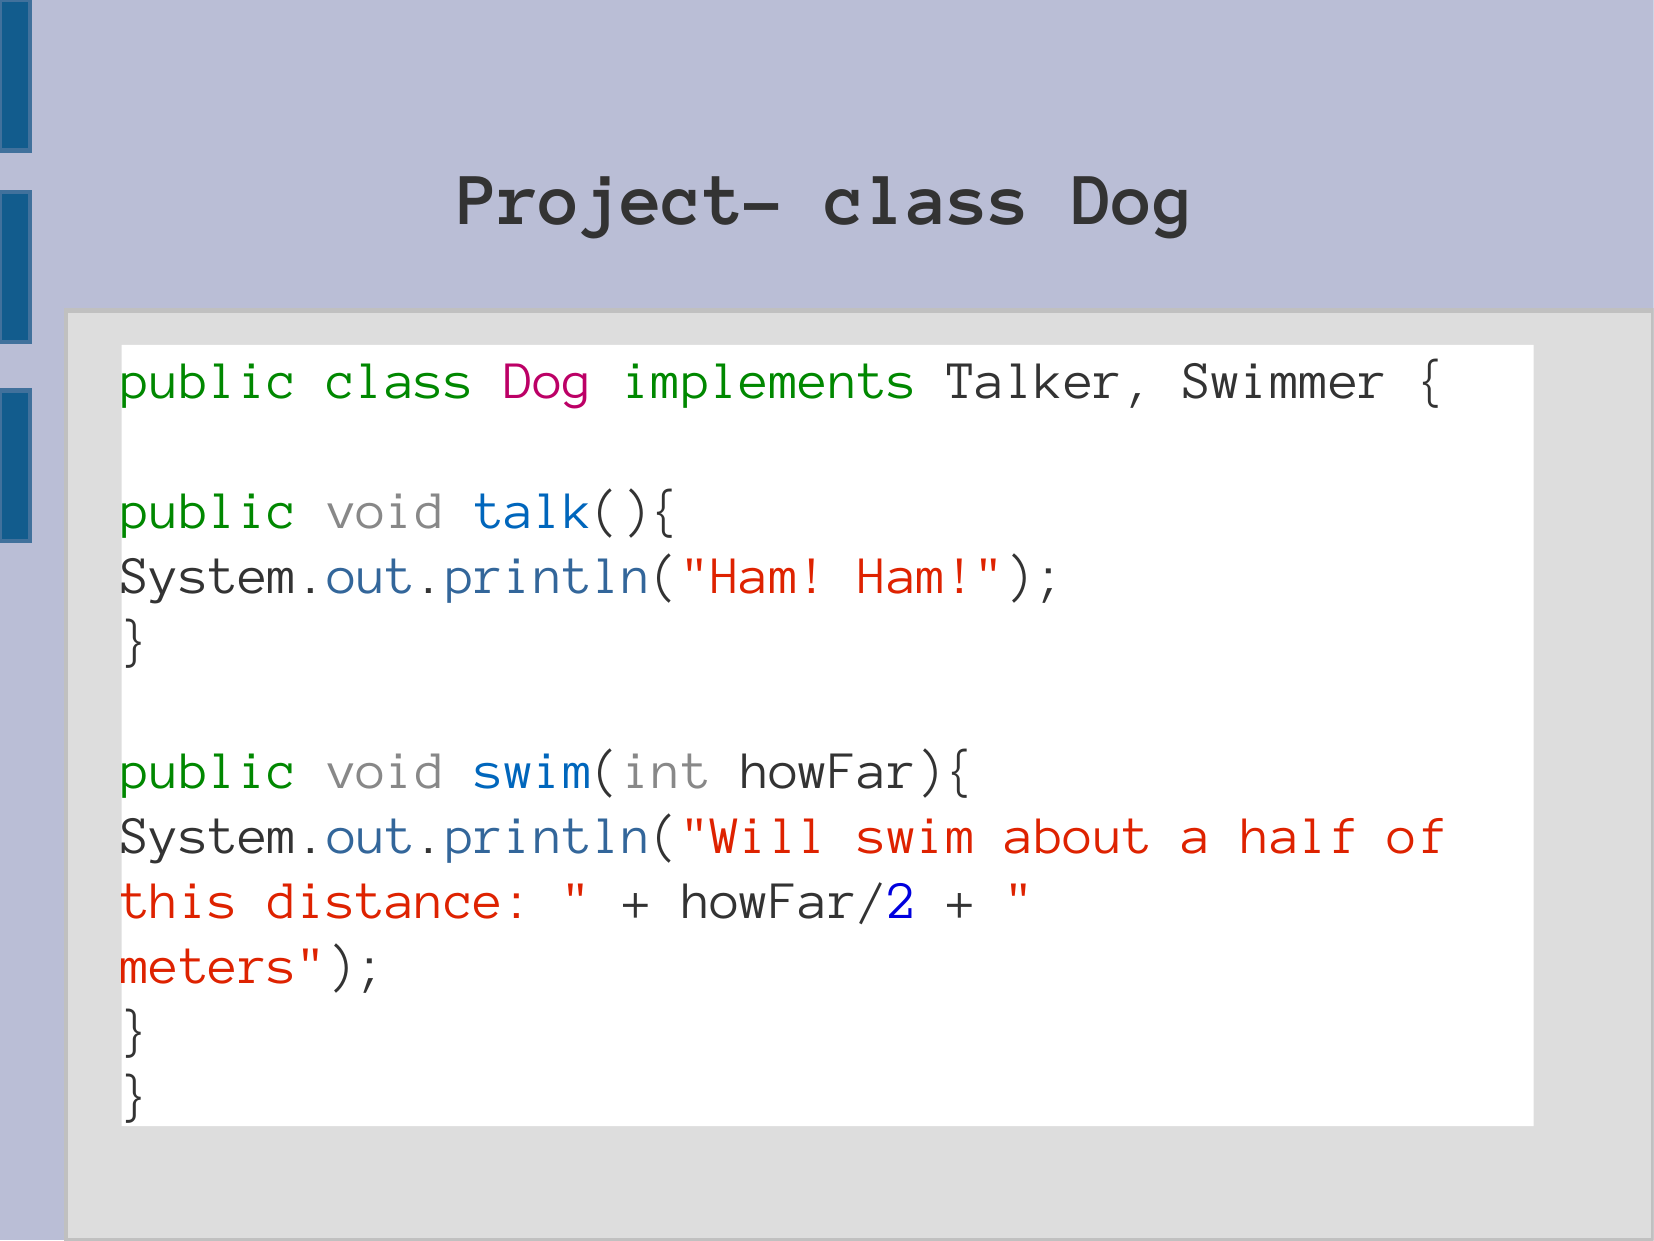

Project- class Dog
public class Dog implements Talker, Swimmer {

public void talk(){
System.out.println("Ham! Ham!");
}

public void swim(int howFar){
System.out.println("Will swim about a half of this distance: " + howFar/2 + "
meters");
}
}